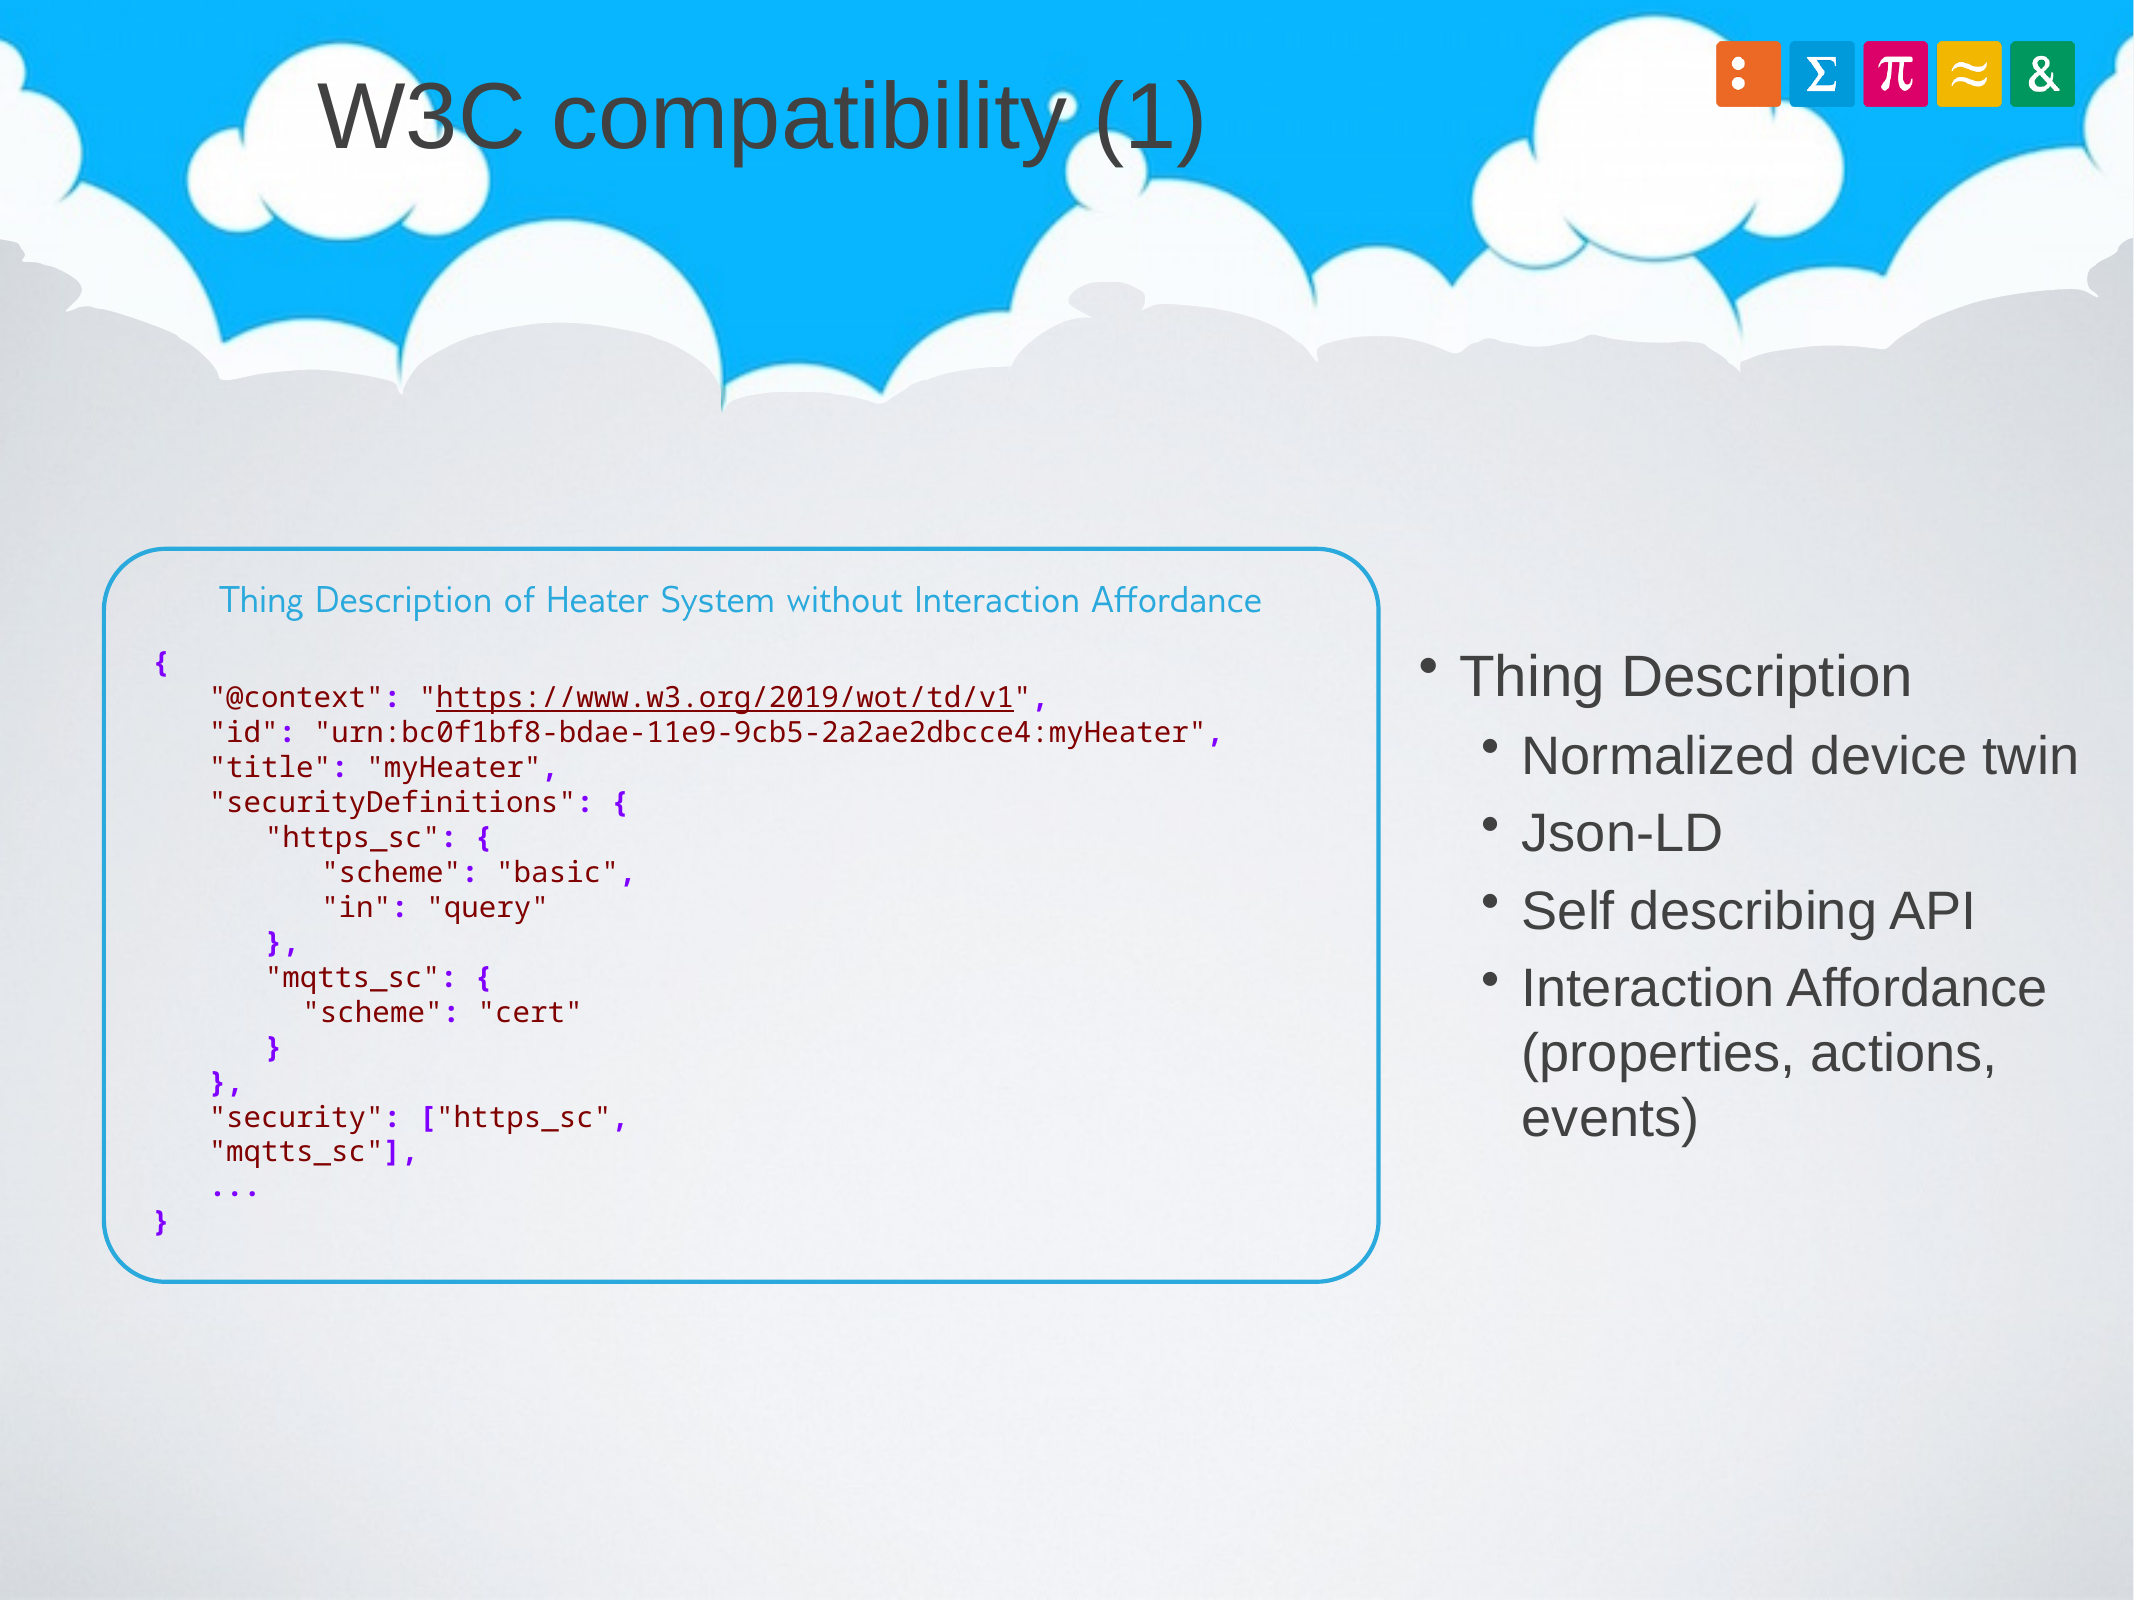

# W3C compatibility (1)
Thing Description
Normalized device twin
Json-LD
Self describing API
Interaction Affordance (properties, actions, events)
Thing Description of Heater System without Interaction Affordance
{
"@context": "https://www.w3.org/2019/wot/td/v1",
"id": "urn:bc0f1bf8-bdae-11e9-9cb5-2a2ae2dbcce4:myHeater",
"title": "myHeater",
"securityDefinitions": {
"https_sc": {
"scheme": "basic",
"in": "query"
},
"mqtts_sc": {
	"scheme": "cert"
}
},
"security": ["https_sc",
"mqtts_sc"],
...
}